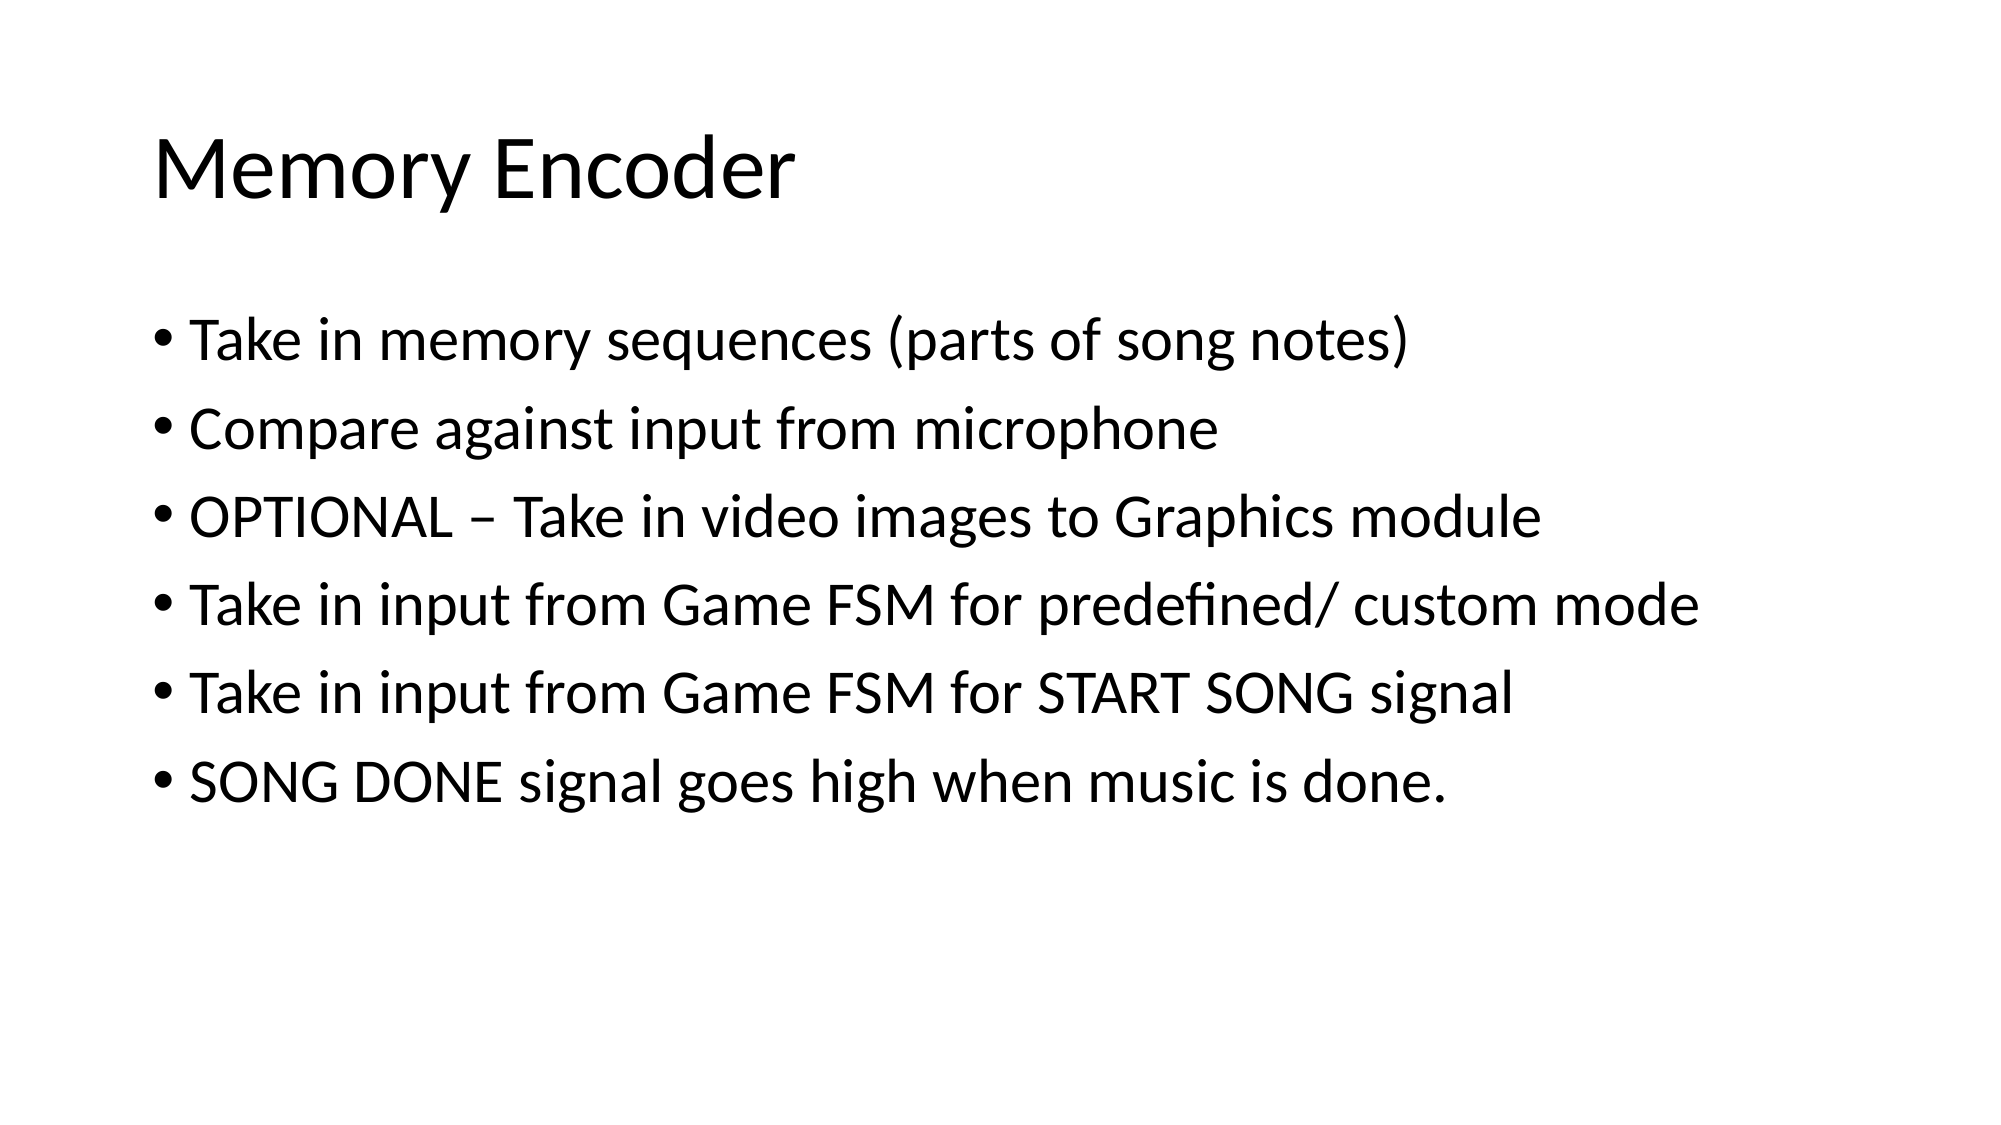

# Memory Encoder
Take in memory sequences (parts of song notes)
Compare against input from microphone
OPTIONAL – Take in video images to Graphics module
Take in input from Game FSM for predefined/ custom mode
Take in input from Game FSM for START SONG signal
SONG DONE signal goes high when music is done.